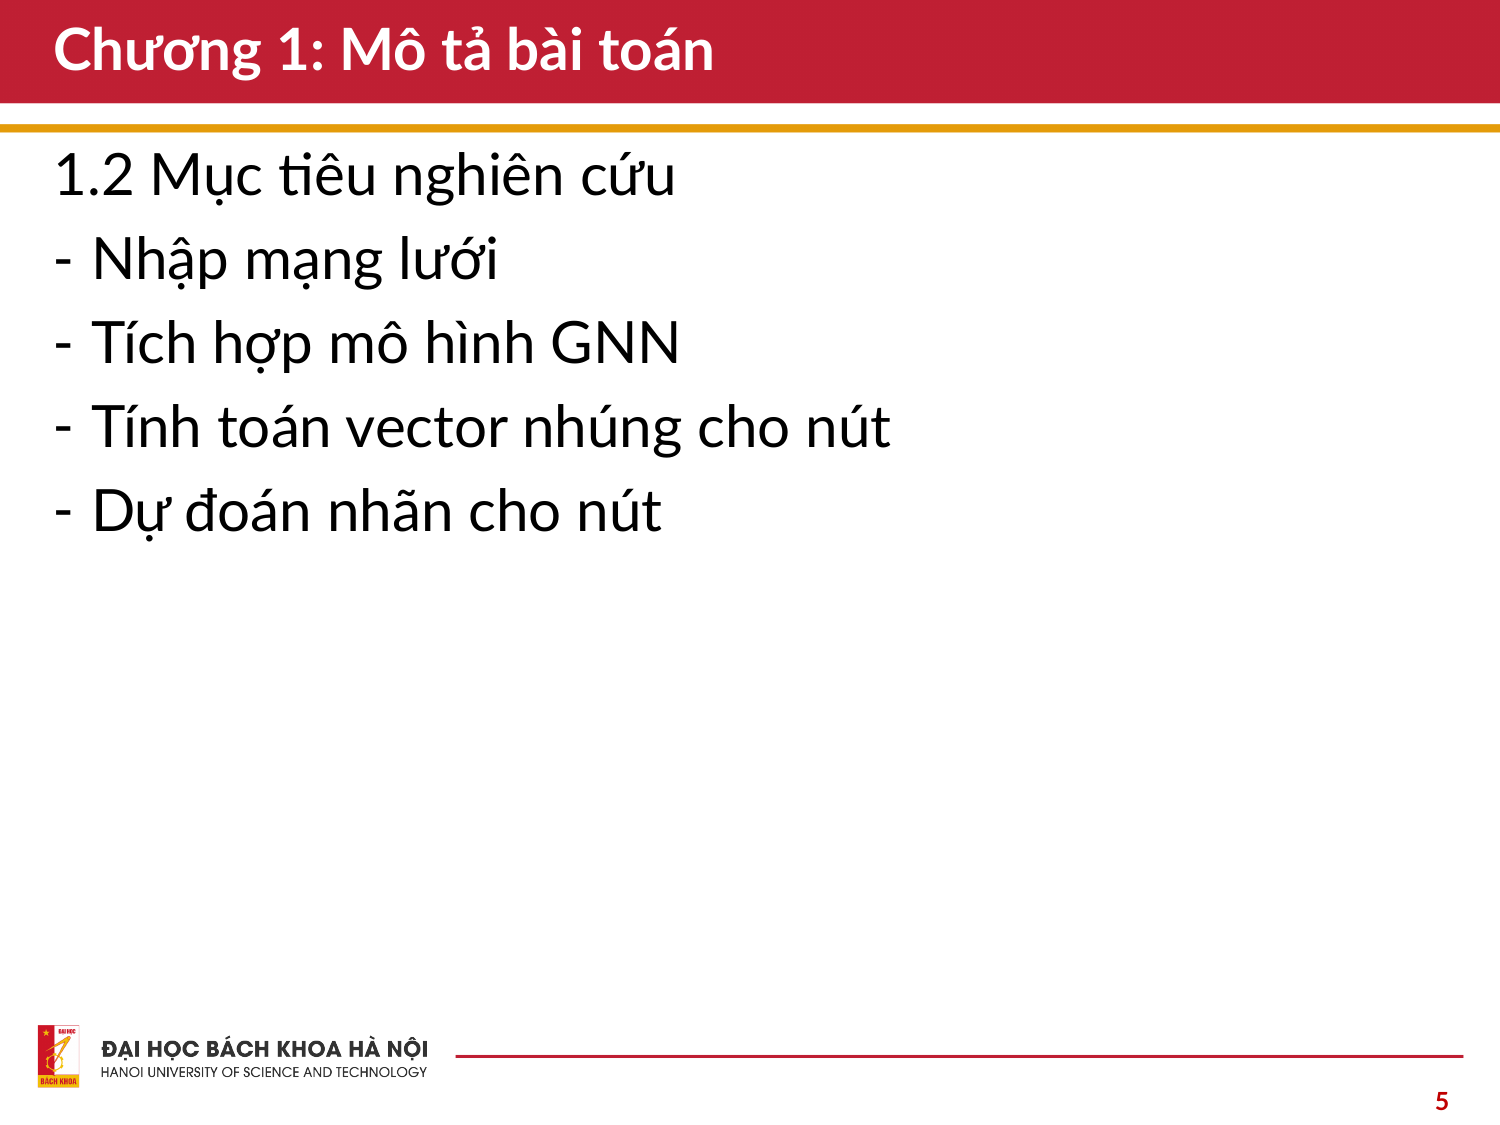

# Chương 1: Mô tả bài toán
1.2 Mục tiêu nghiên cứu
Nhập mạng lưới
Tích hợp mô hình GNN
Tính toán vector nhúng cho nút
Dự đoán nhãn cho nút

5